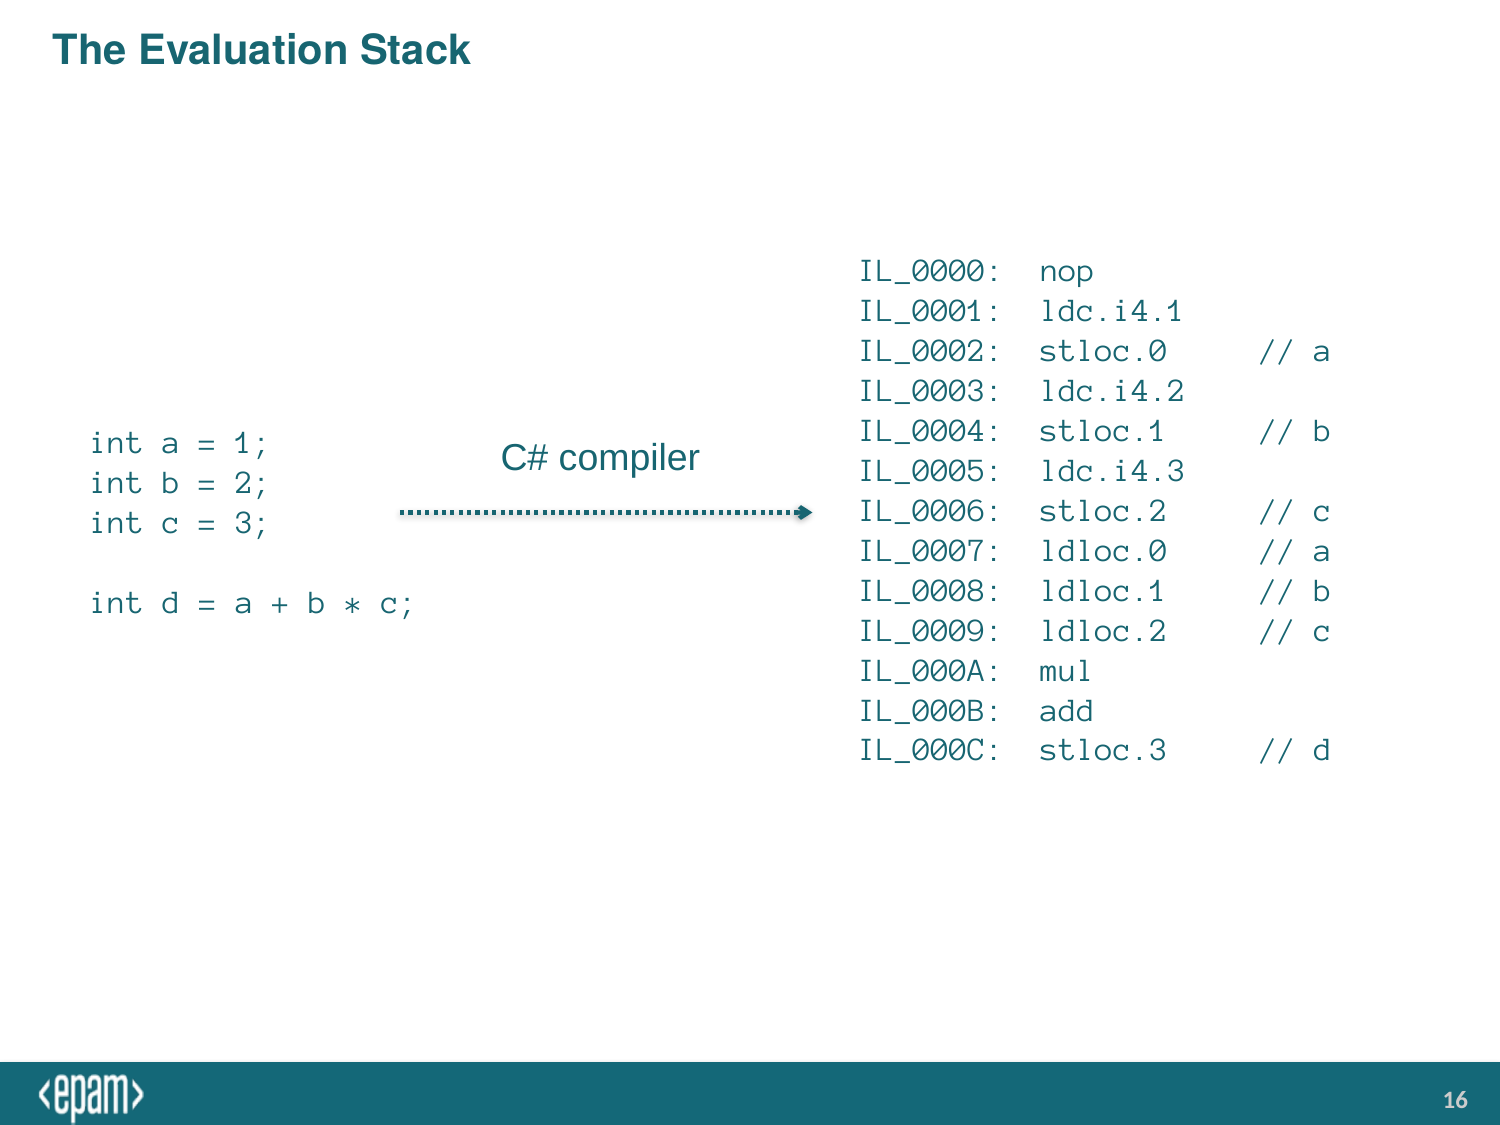

# The Evaluation Stack

IL_0000:  nop
IL_0001:  ldc.i4.1
IL_0002:  stloc.0     // a
IL_0003:  ldc.i4.2
IL_0004:  stloc.1     // b
IL_0005:  ldc.i4.3
IL_0006:  stloc.2     // c
IL_0007:  ldloc.0     // a
IL_0008:  ldloc.1     // b
IL_0009:  ldloc.2     // c
IL_000A:  mul
IL_000B:  add
IL_000C:  stloc.3     // d

int a = 1;
int b = 2;
int c = 3;

int d = a + b * c;
C# compiler